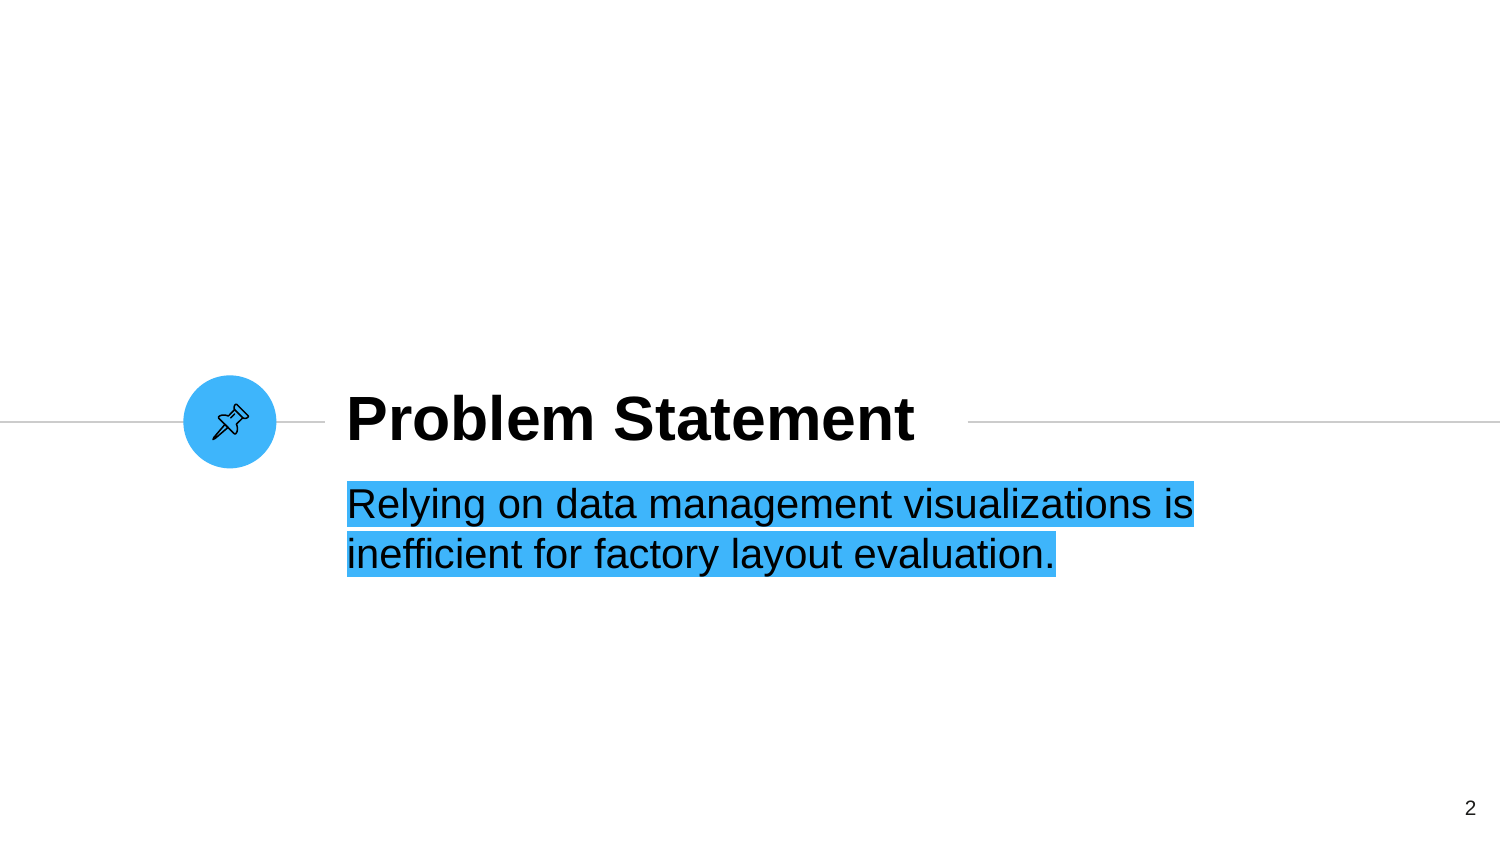

# Problem Statement

Relying on data management visualizations is inefficient for factory layout evaluation.
2